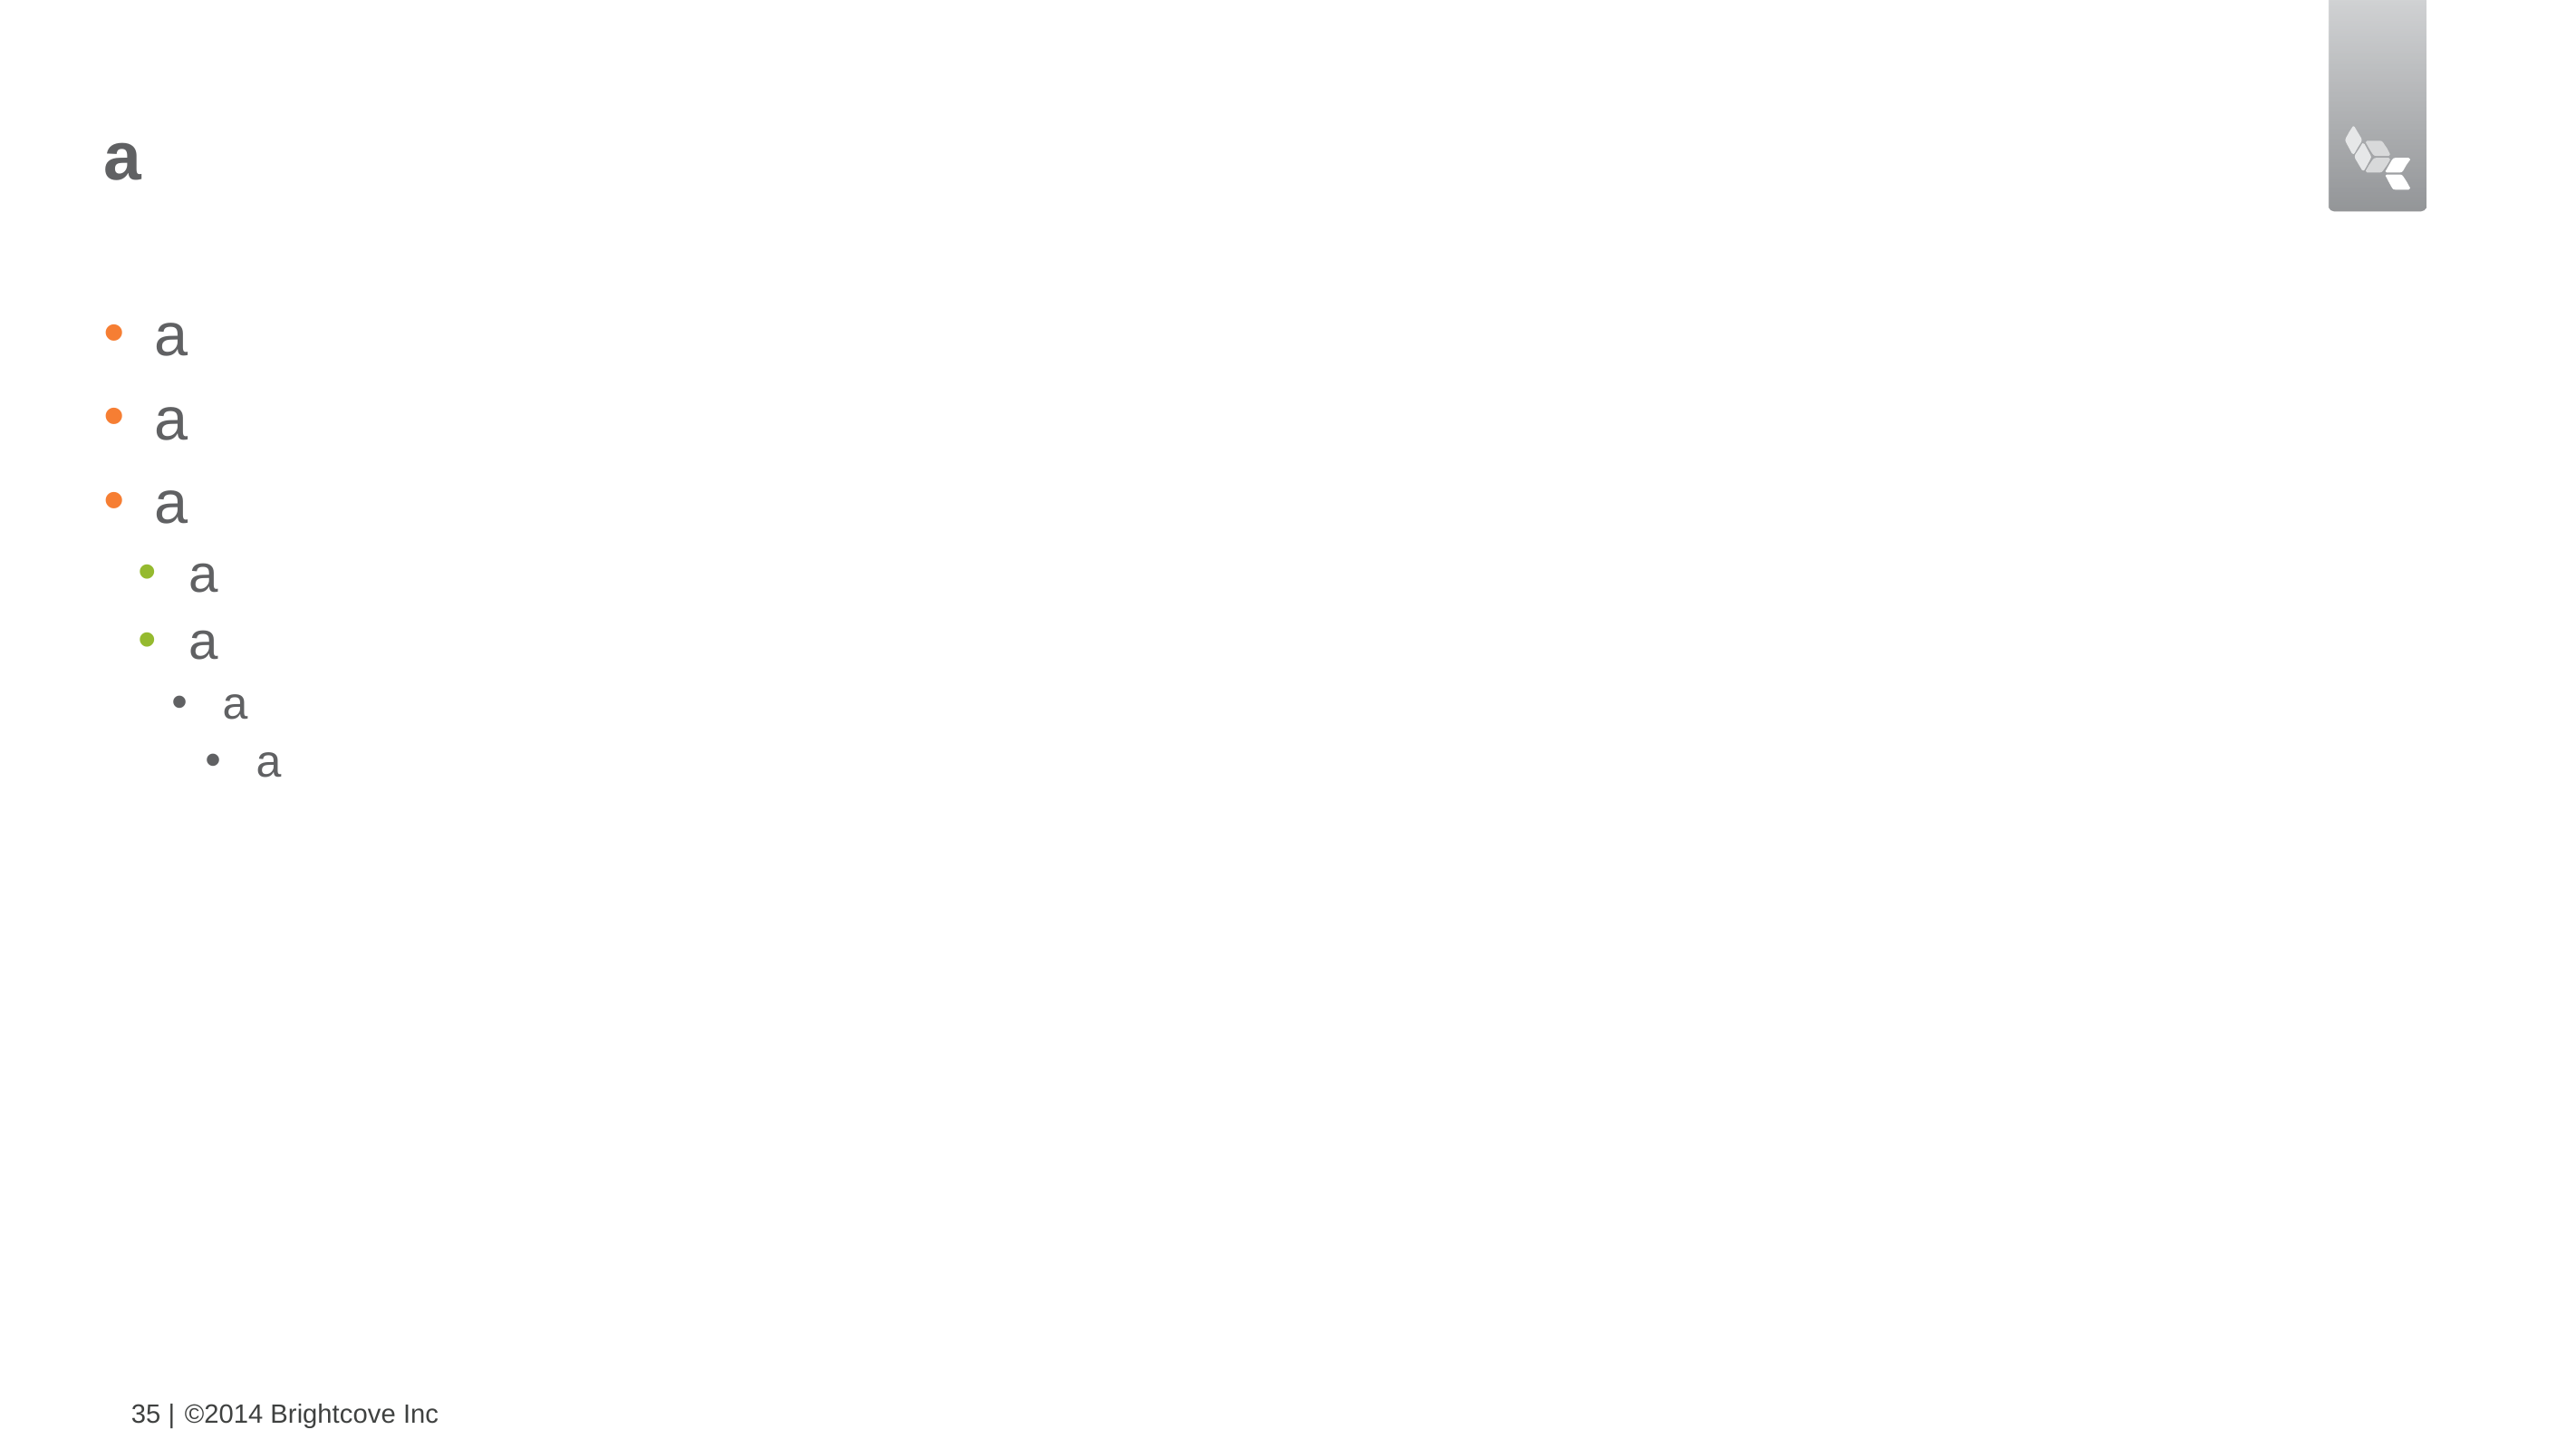

# a
a
a
a
a
a
a
a
35 |
©2014 Brightcove Inc